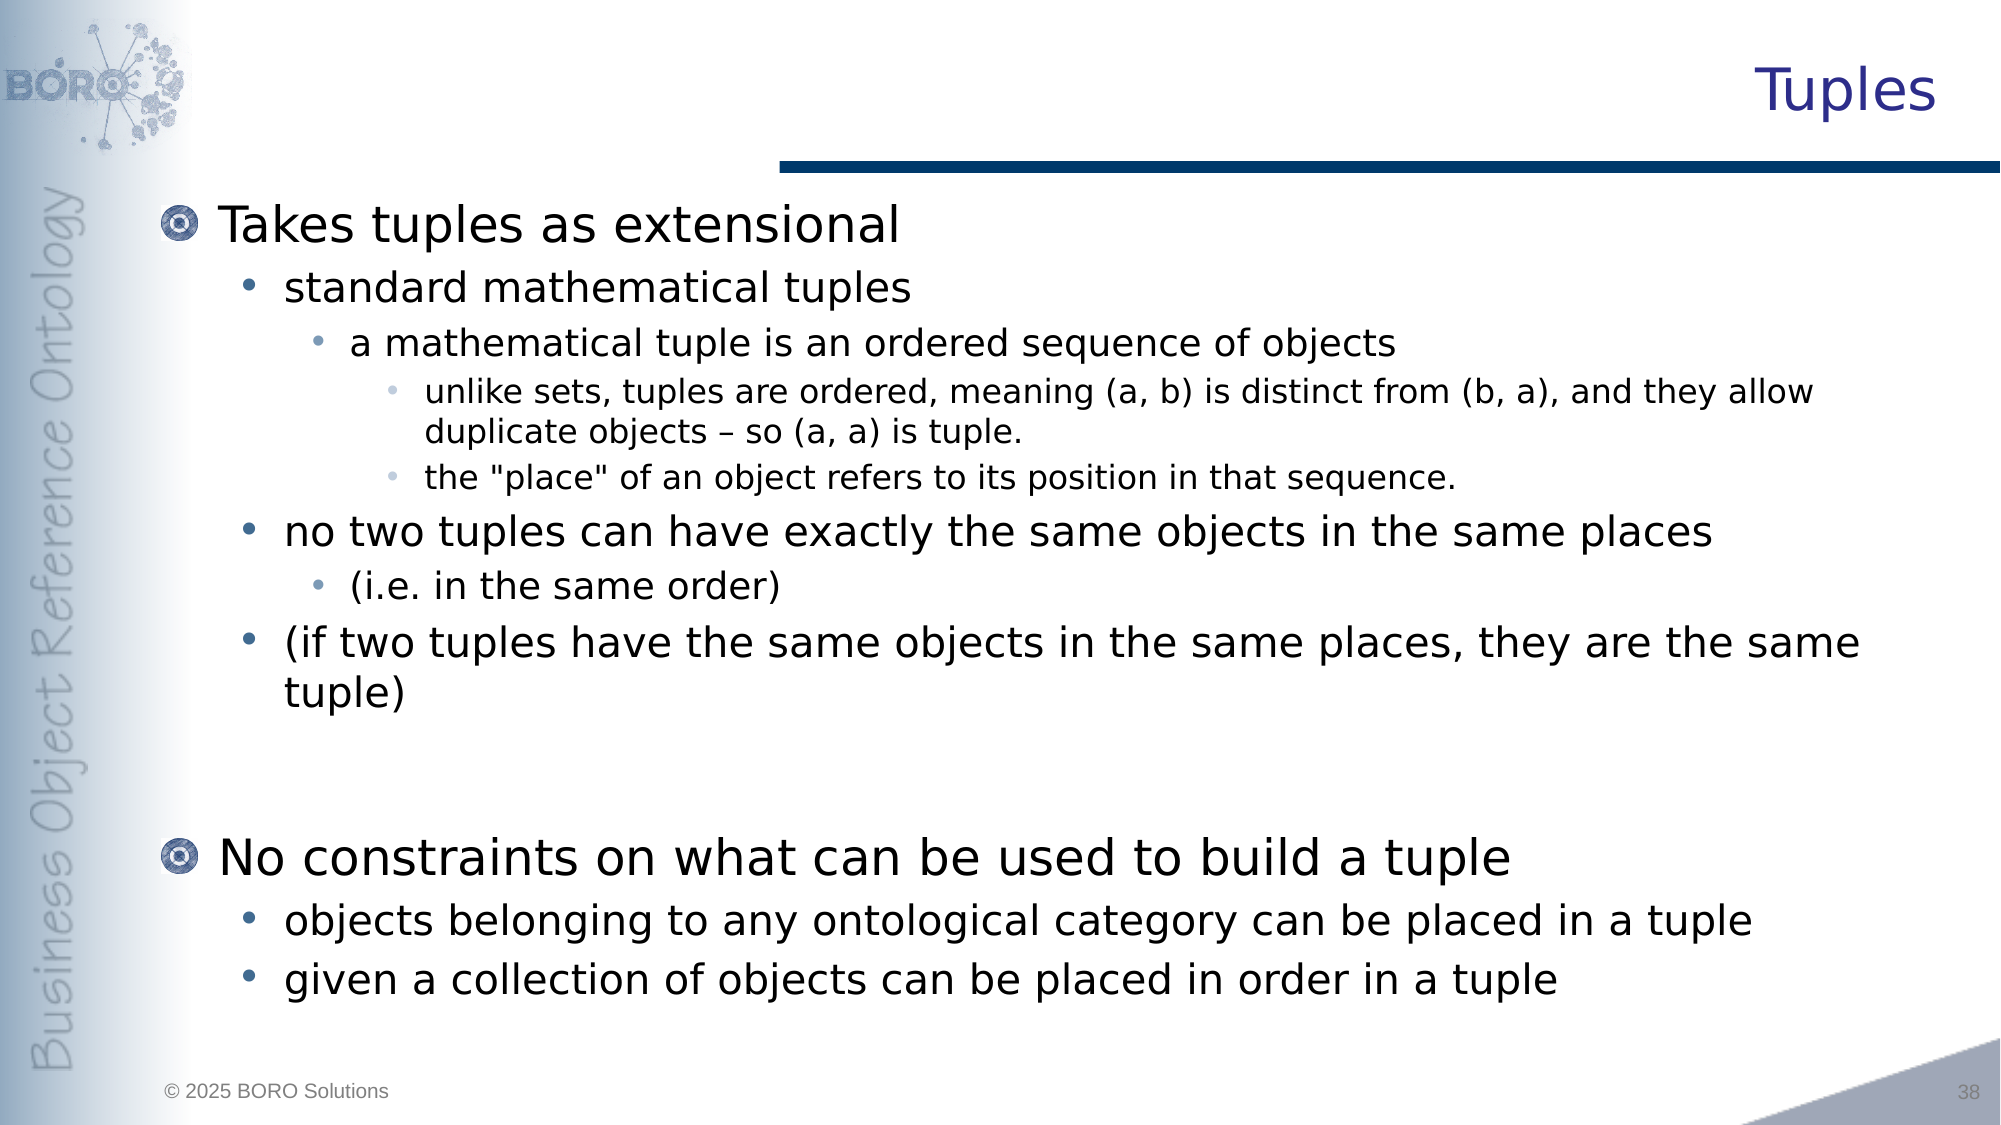

# Tuples
Takes tuples as extensional
standard mathematical tuples
a mathematical tuple is an ordered sequence of objects
unlike sets, tuples are ordered, meaning (a, b) is distinct from (b, a), and they allow duplicate objects – so (a, a) is tuple.
the "place" of an object refers to its position in that sequence.
no two tuples can have exactly the same objects in the same places
(i.e. in the same order)
(if two tuples have the same objects in the same places, they are the same tuple)

No constraints on what can be used to build a tuple
objects belonging to any ontological category can be placed in a tuple
given a collection of objects can be placed in order in a tuple
38